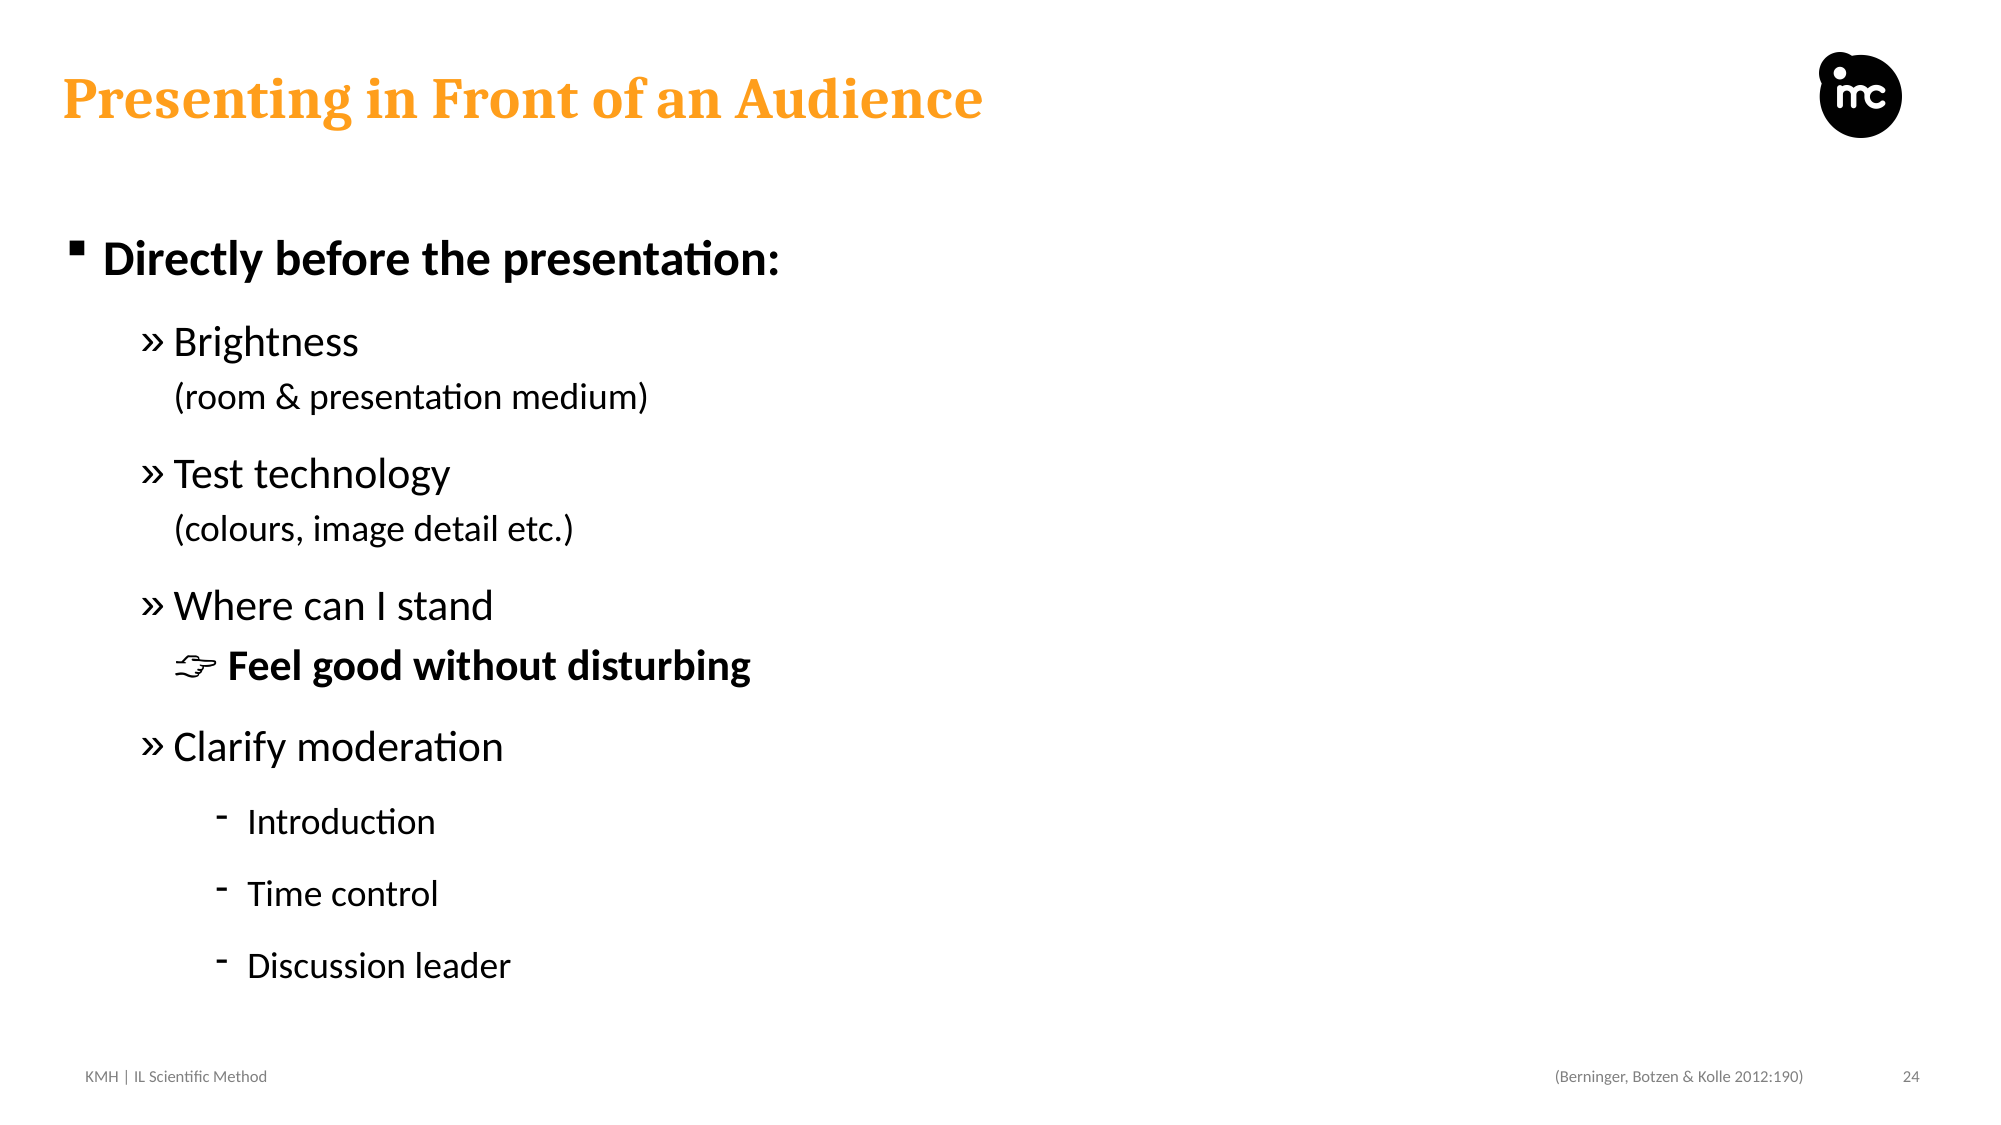

# Presenting in Front of an Audience
Directly before the presentation:
Brightness
(room & presentation medium)
Test technology
(colours, image detail etc.)
Where can I stand
👉 Feel good without disturbing
Clarify moderation
Introduction
Time control
Discussion leader
(Berninger, Botzen & Kolle 2012:190)